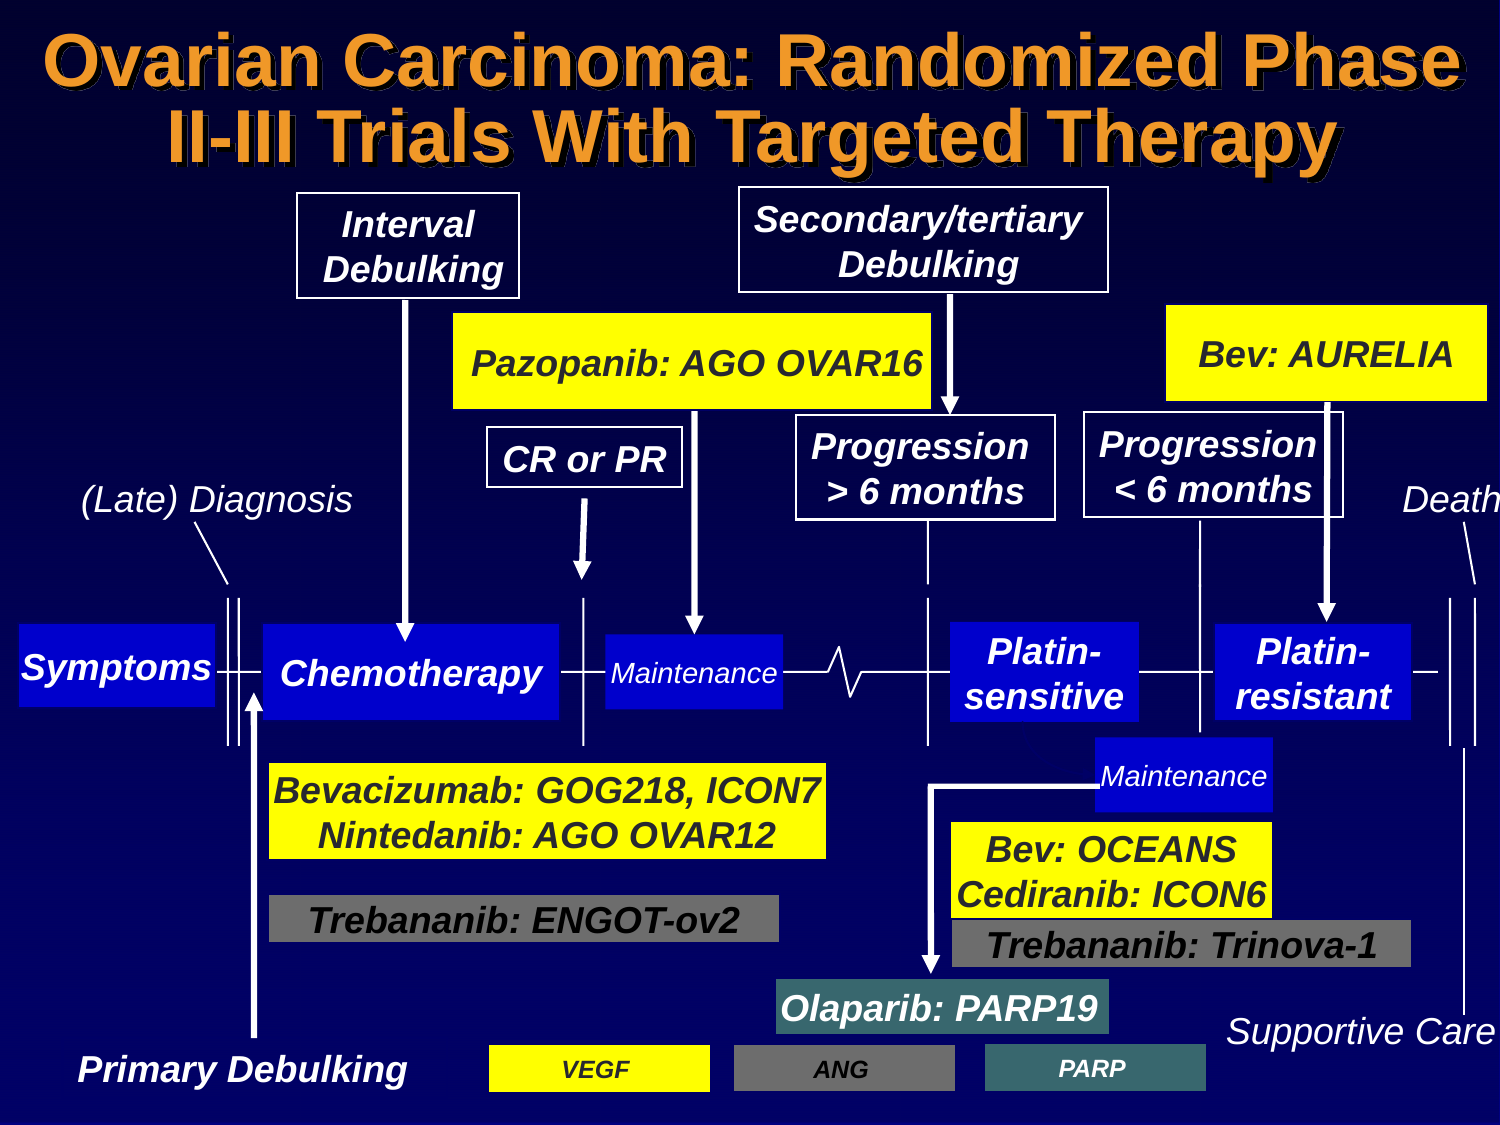

# Ovarian Carcinoma: Randomized Phase II-III Trials With Targeted Therapy
Secondary/tertiary
 Debulking
Interval
 Debulking

Bev: AURELIA
 Pazopanib: AGO OVAR16

Progression
< 6 months
Progression
> 6 months
CR or PR
Death
(Late) Diagnosis

Platin-
sensitive
Symptoms
Chemotherapy
Platin-
resistant
Maintenance

Maintenance

Bevacizumab: GOG218, ICON7
Nintedanib: AGO OVAR12

Bev: OCEANS
Cediranib: ICON6
Trebananib: ENGOT-ov2
Trebananib: Trinova-1
Olaparib: PARP19
Supportive Care
Primary Debulking
PARP
ANG
VEGF